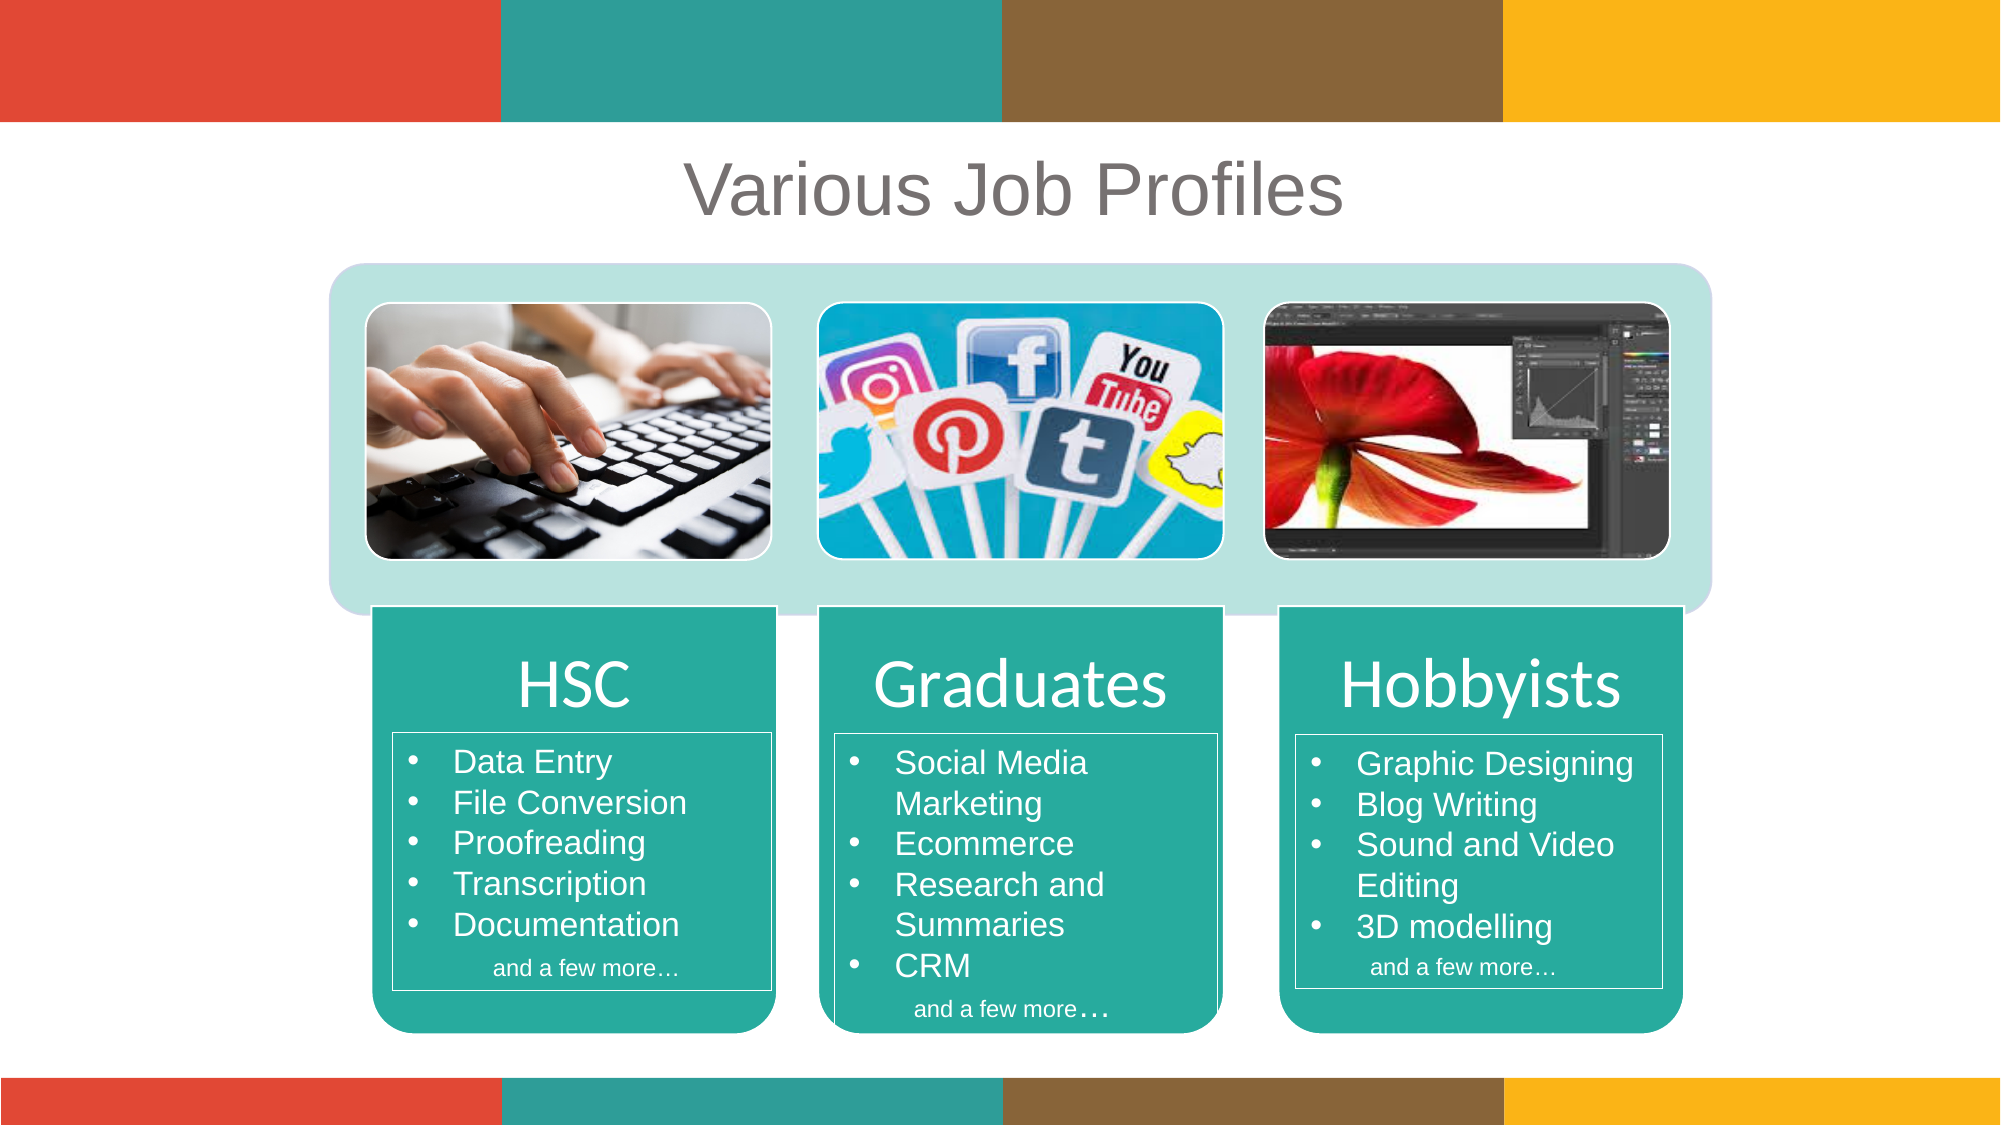

Various Job Profiles
HSC

Graduates
Hobbyists
Data Entry
File Conversion
Proofreading
Transcription
Documentation
         and a few more…
Social Media Marketing
Ecommerce
Research and Summaries
CRM
          and a few more…

Graphic Designing
Blog Writing
Sound and Video Editing
3D modelling
       and a few more…